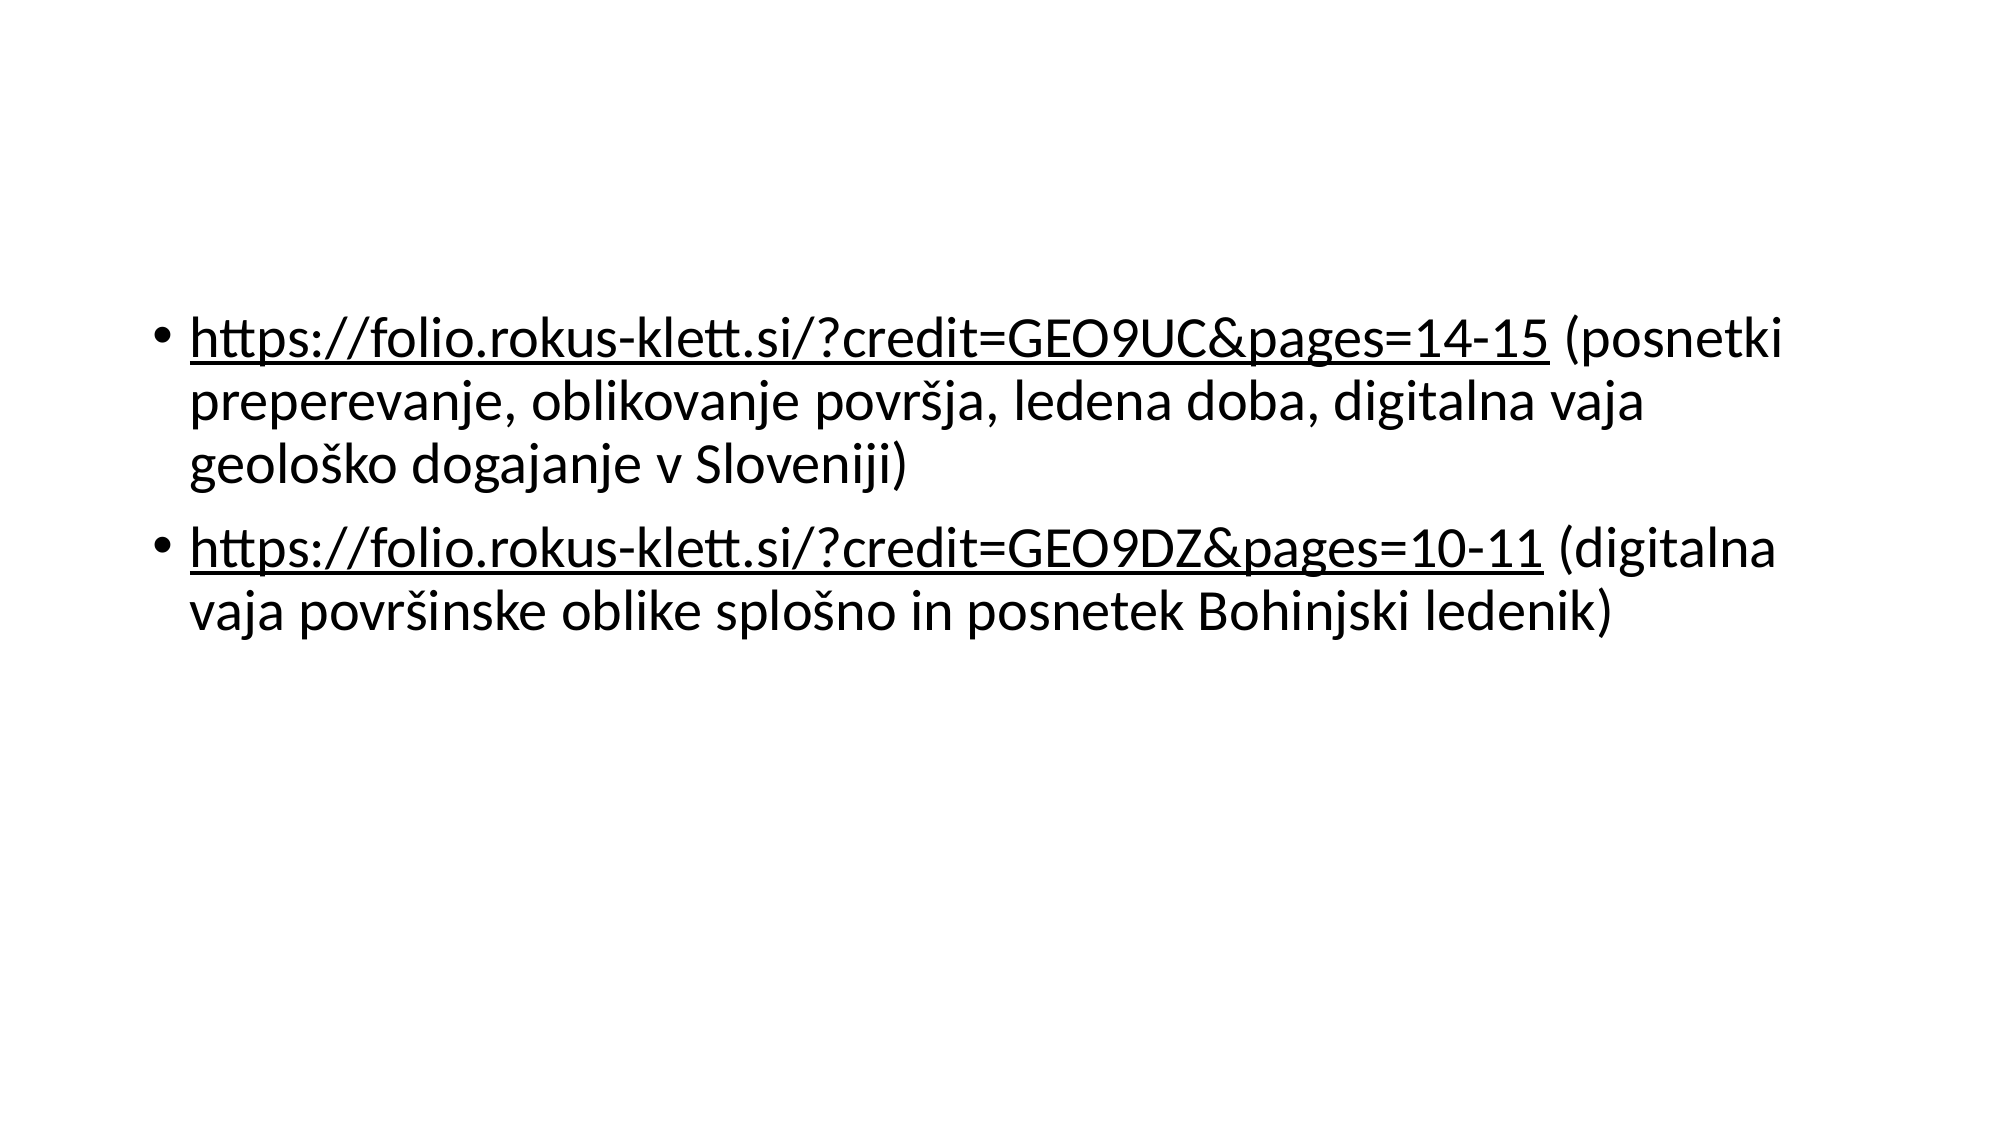

#
https://folio.rokus-klett.si/?credit=GEO9UC&pages=14-15 (posnetki preperevanje, oblikovanje površja, ledena doba, digitalna vaja geološko dogajanje v Sloveniji)
https://folio.rokus-klett.si/?credit=GEO9DZ&pages=10-11 (digitalna vaja površinske oblike splošno in posnetek Bohinjski ledenik)